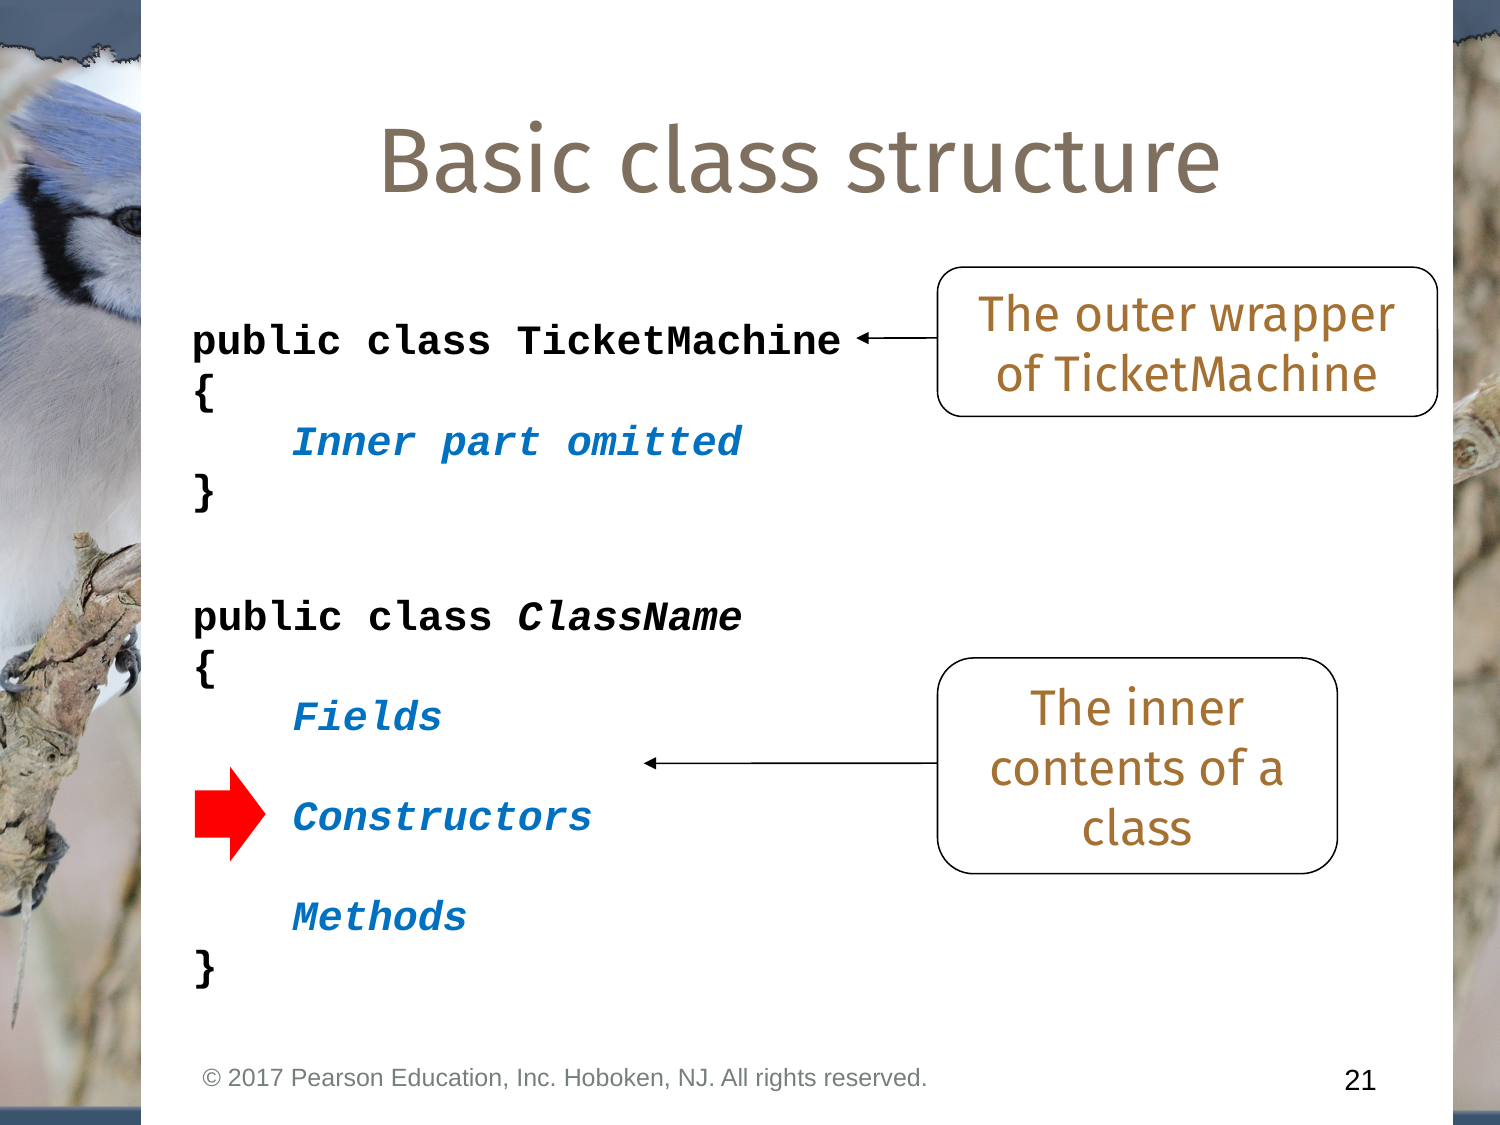

# Basic class structure
The outer wrapper of TicketMachine
public class TicketMachine
{
    Inner part omitted
}

public class ClassName
{
    Fields

    Constructors

    Methods
}
The inner contents of a class

© 2017 Pearson Education, Inc. Hoboken, NJ. All rights reserved.